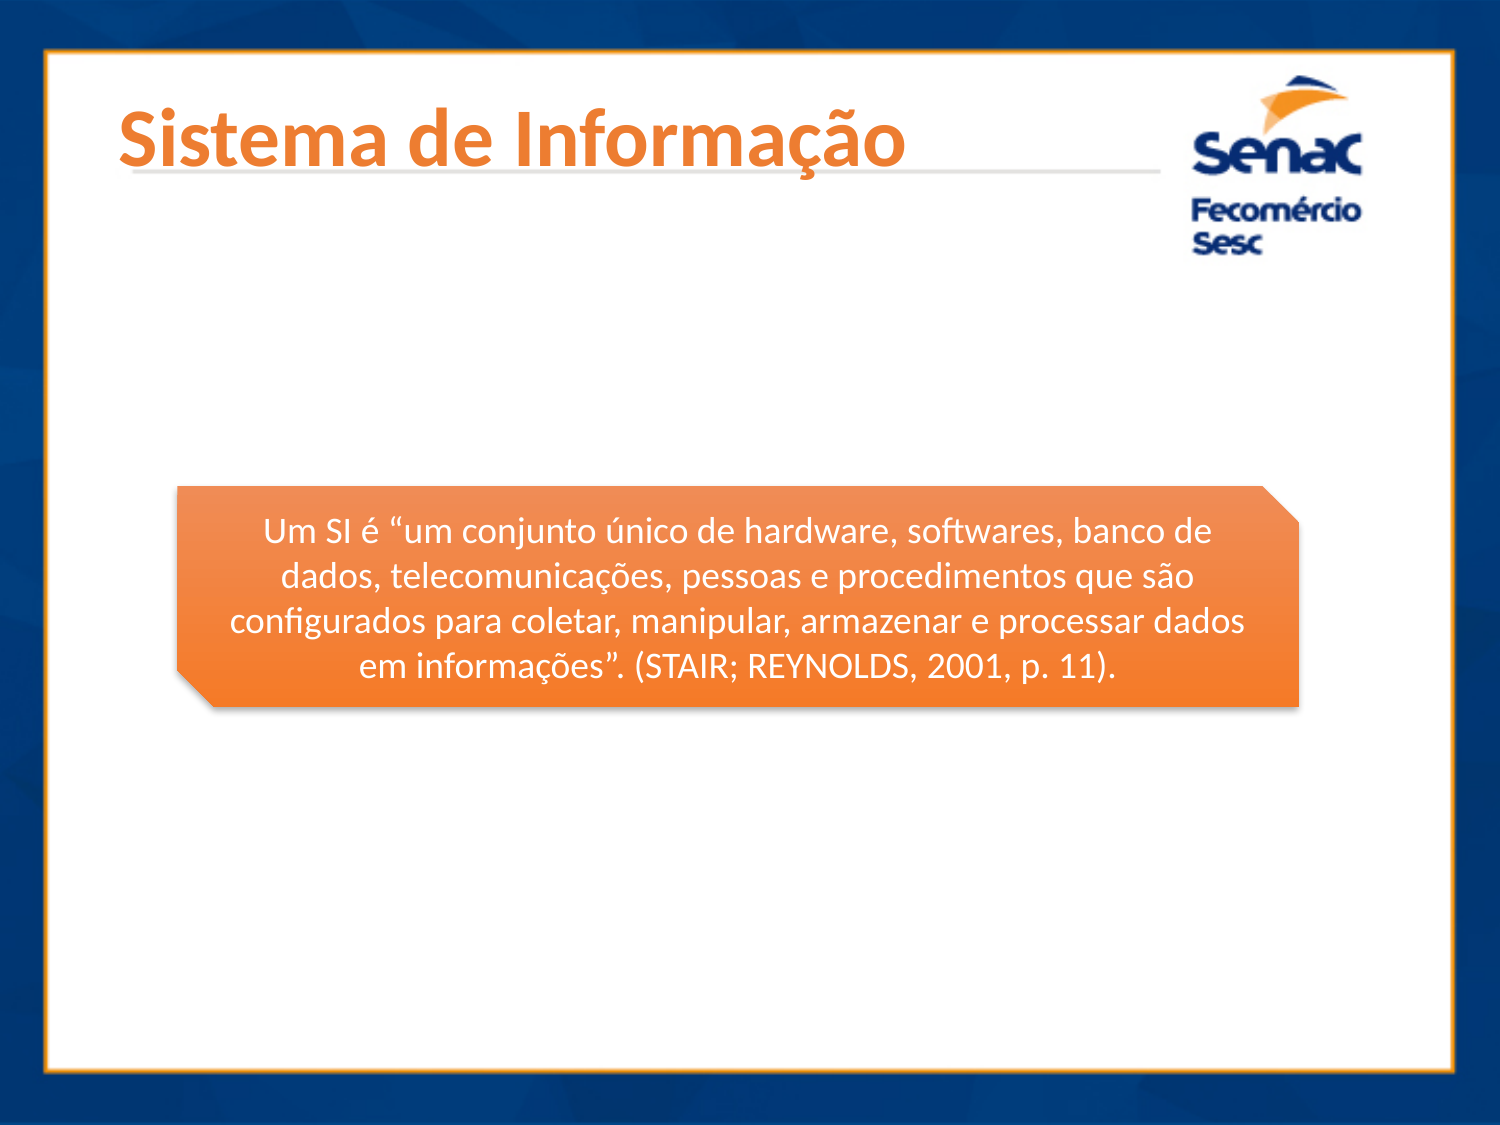

# Sistema de Informação

Um SI é “um conjunto único de hardware, softwares, banco de dados, telecomunicações, pessoas e procedimentos que são configurados para coletar, manipular, armazenar e processar dados em informações”. (STAIR; REYNOLDS, 2001, p. 11).